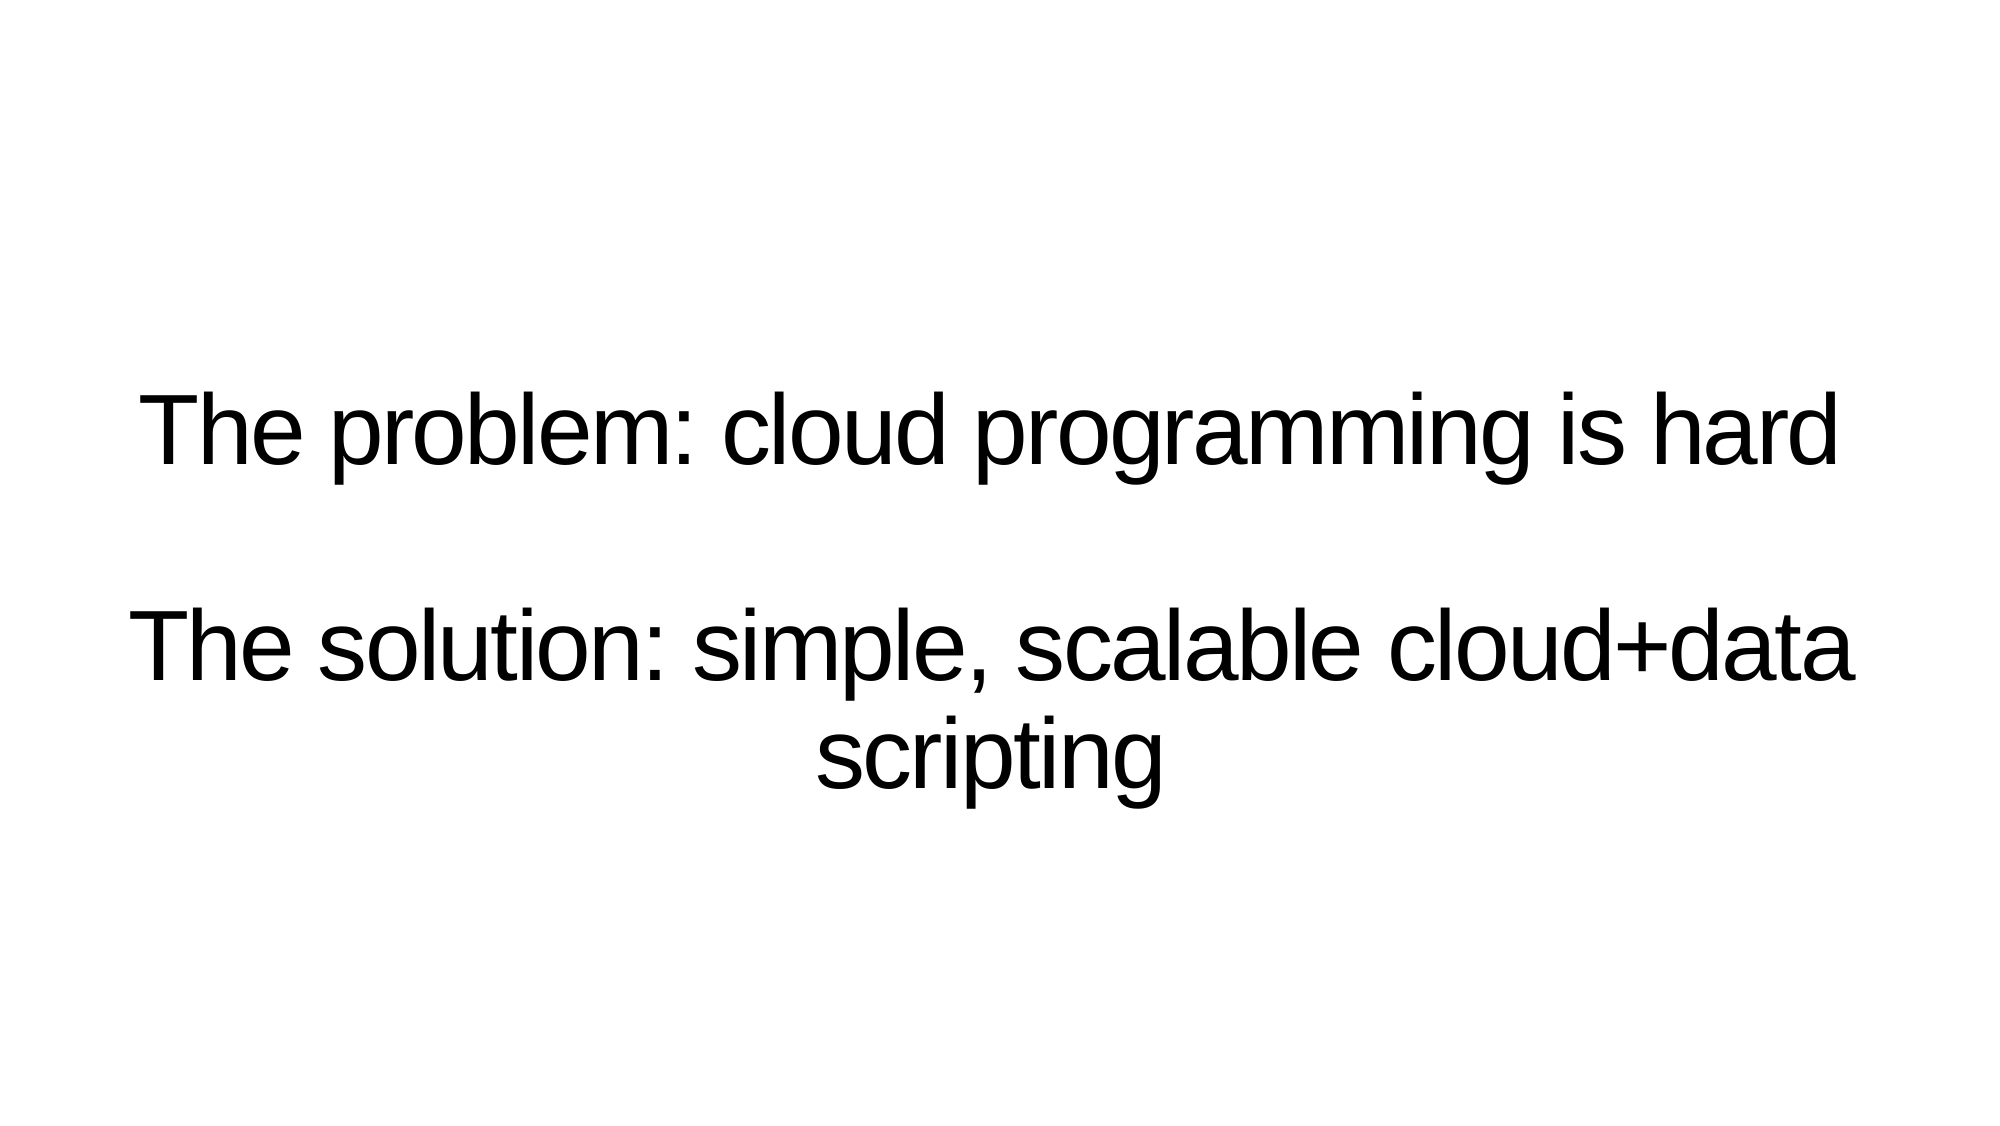

# The problem: cloud programming is hard The solution: simple, scalable cloud+data scripting